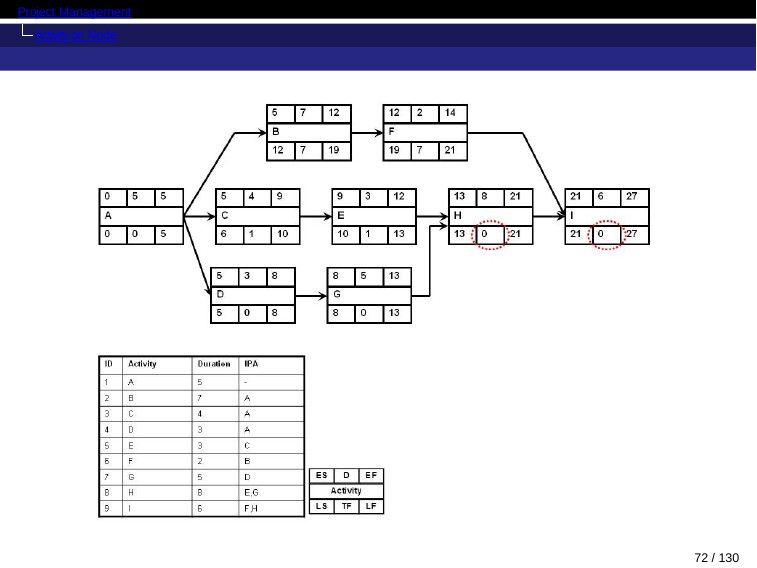

Project Management

Activity on Node

72 / 130